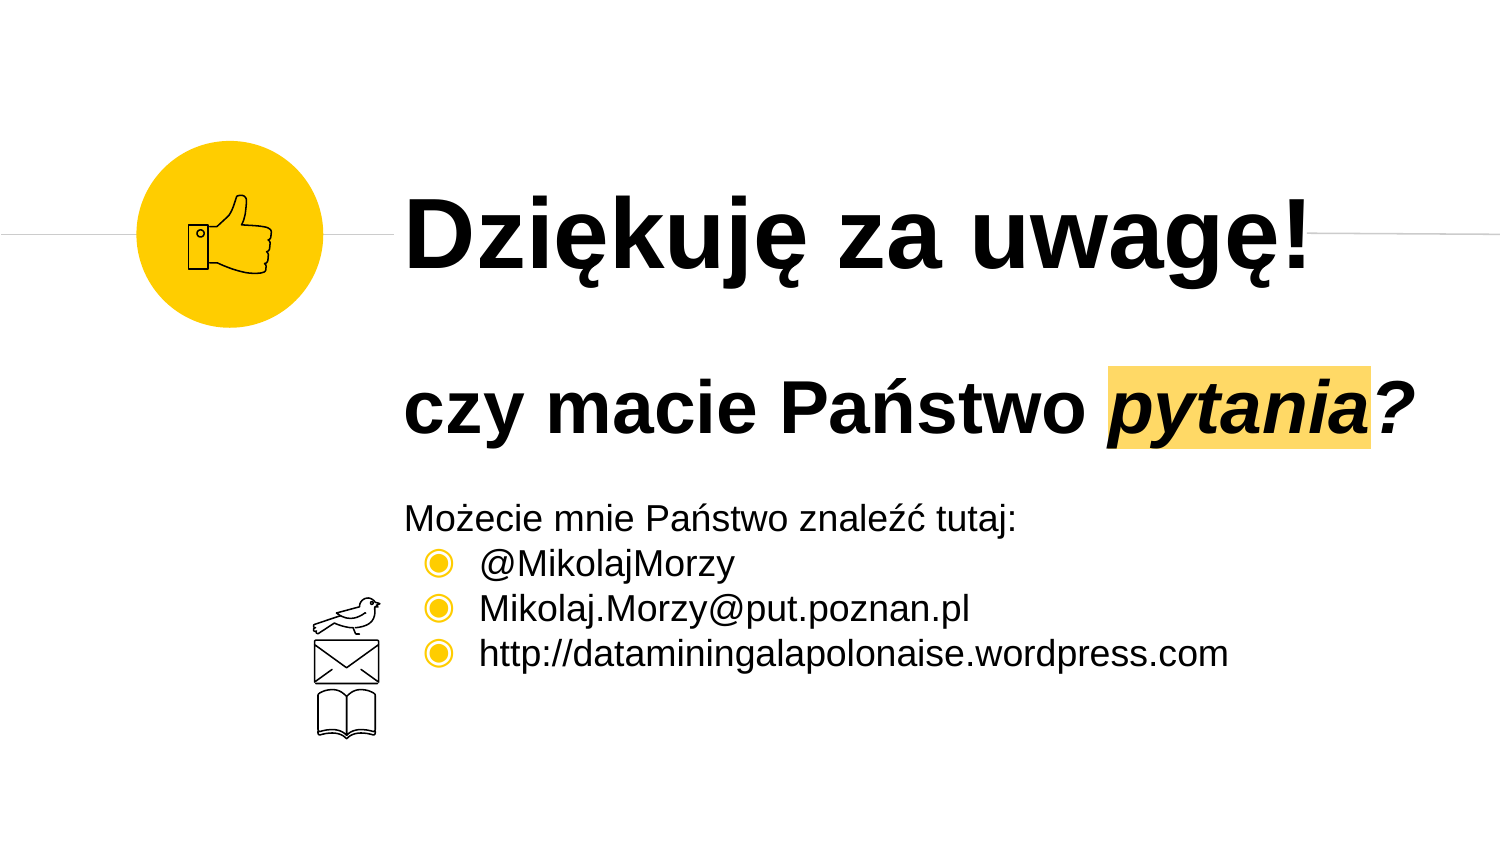

Dziękuję za uwagę!

czy macie Państwo pytania?

Możecie mnie Państwo znaleźć tutaj:
@MikolajMorzy
Mikolaj.Morzy@put.poznan.pl
http://dataminingalapolonaise.wordpress.com